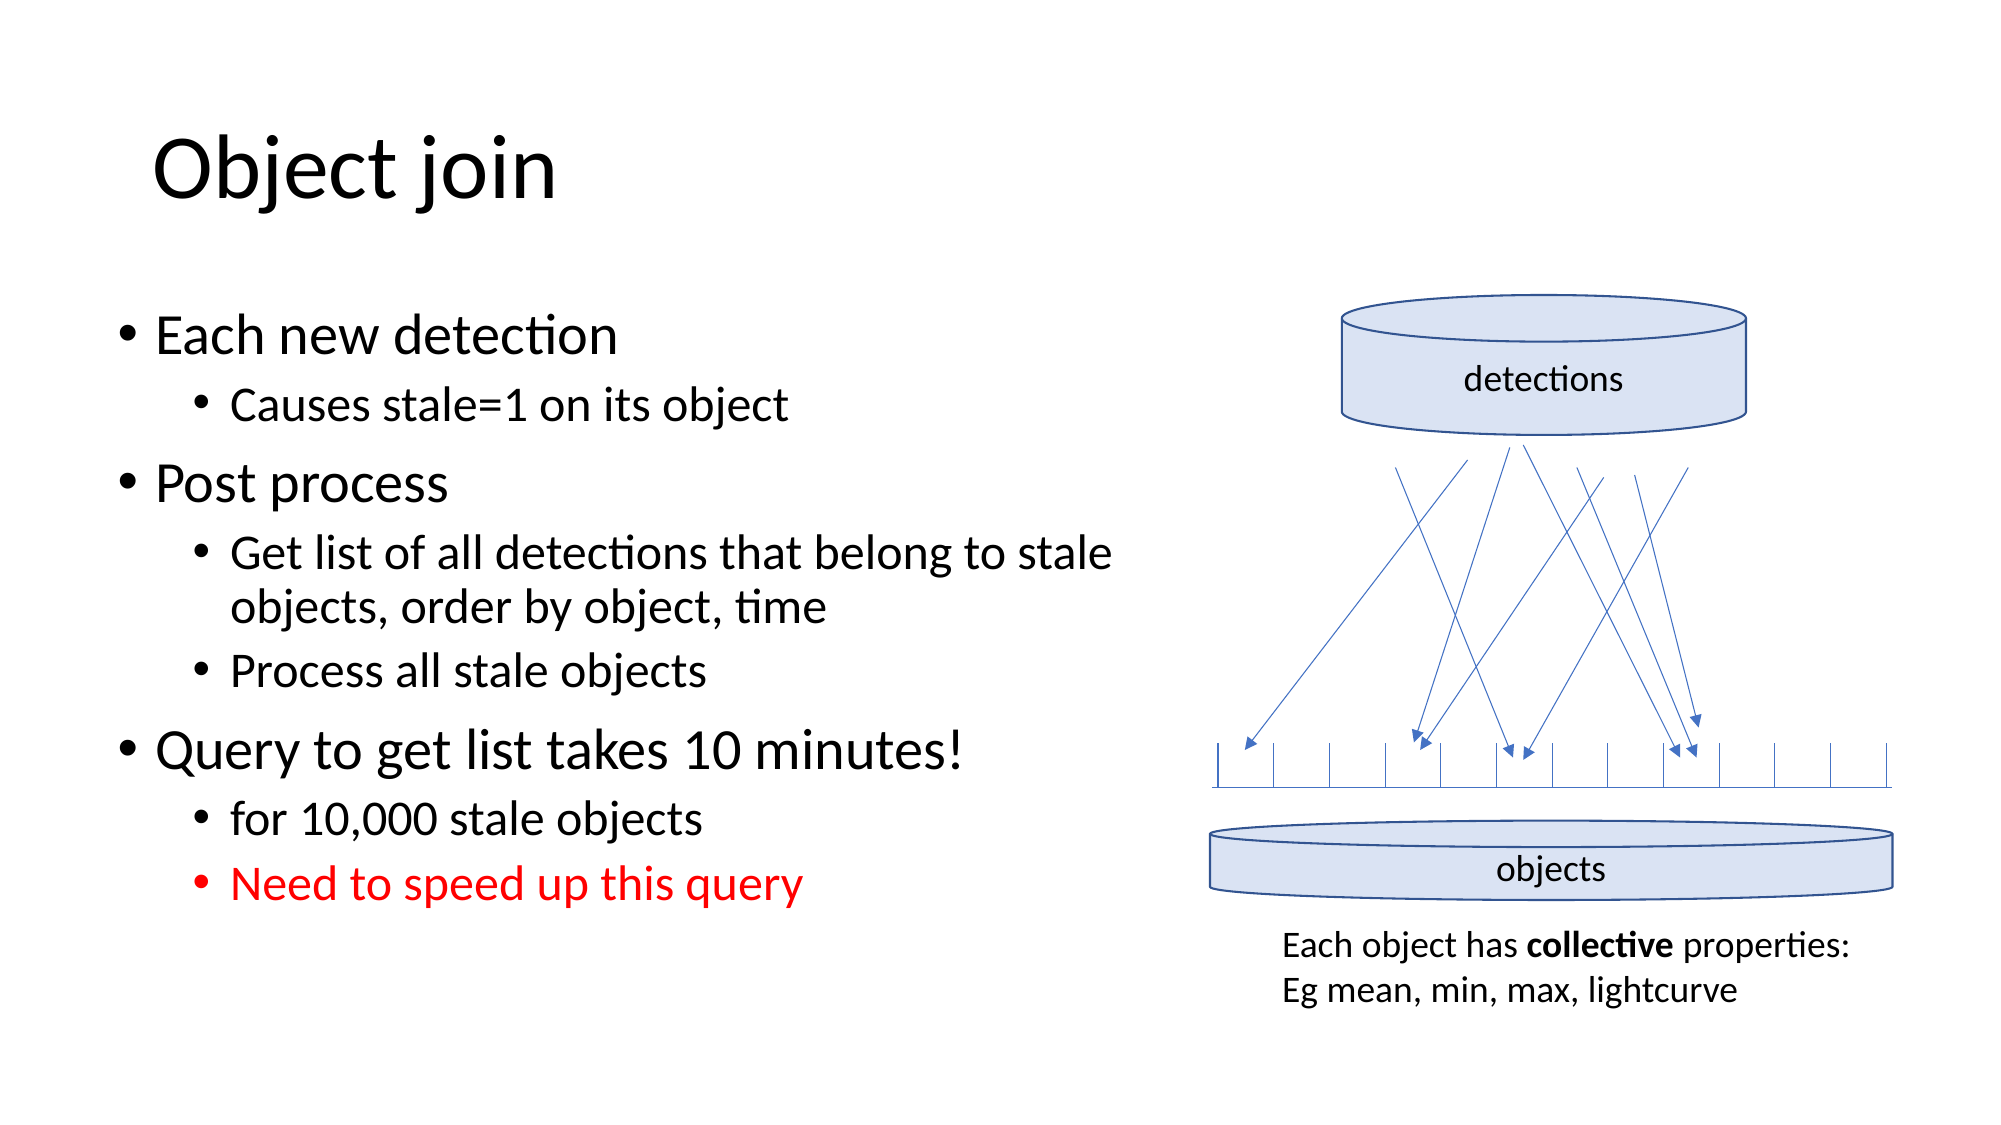

# Object join
detections
objects
Each object has collective properties:
Eg mean, min, max, lightcurve
Each new detection
Causes stale=1 on its object
Post process
Get list of all detections that belong to stale objects, order by object, time
Process all stale objects
Query to get list takes 10 minutes!
for 10,000 stale objects
Need to speed up this query